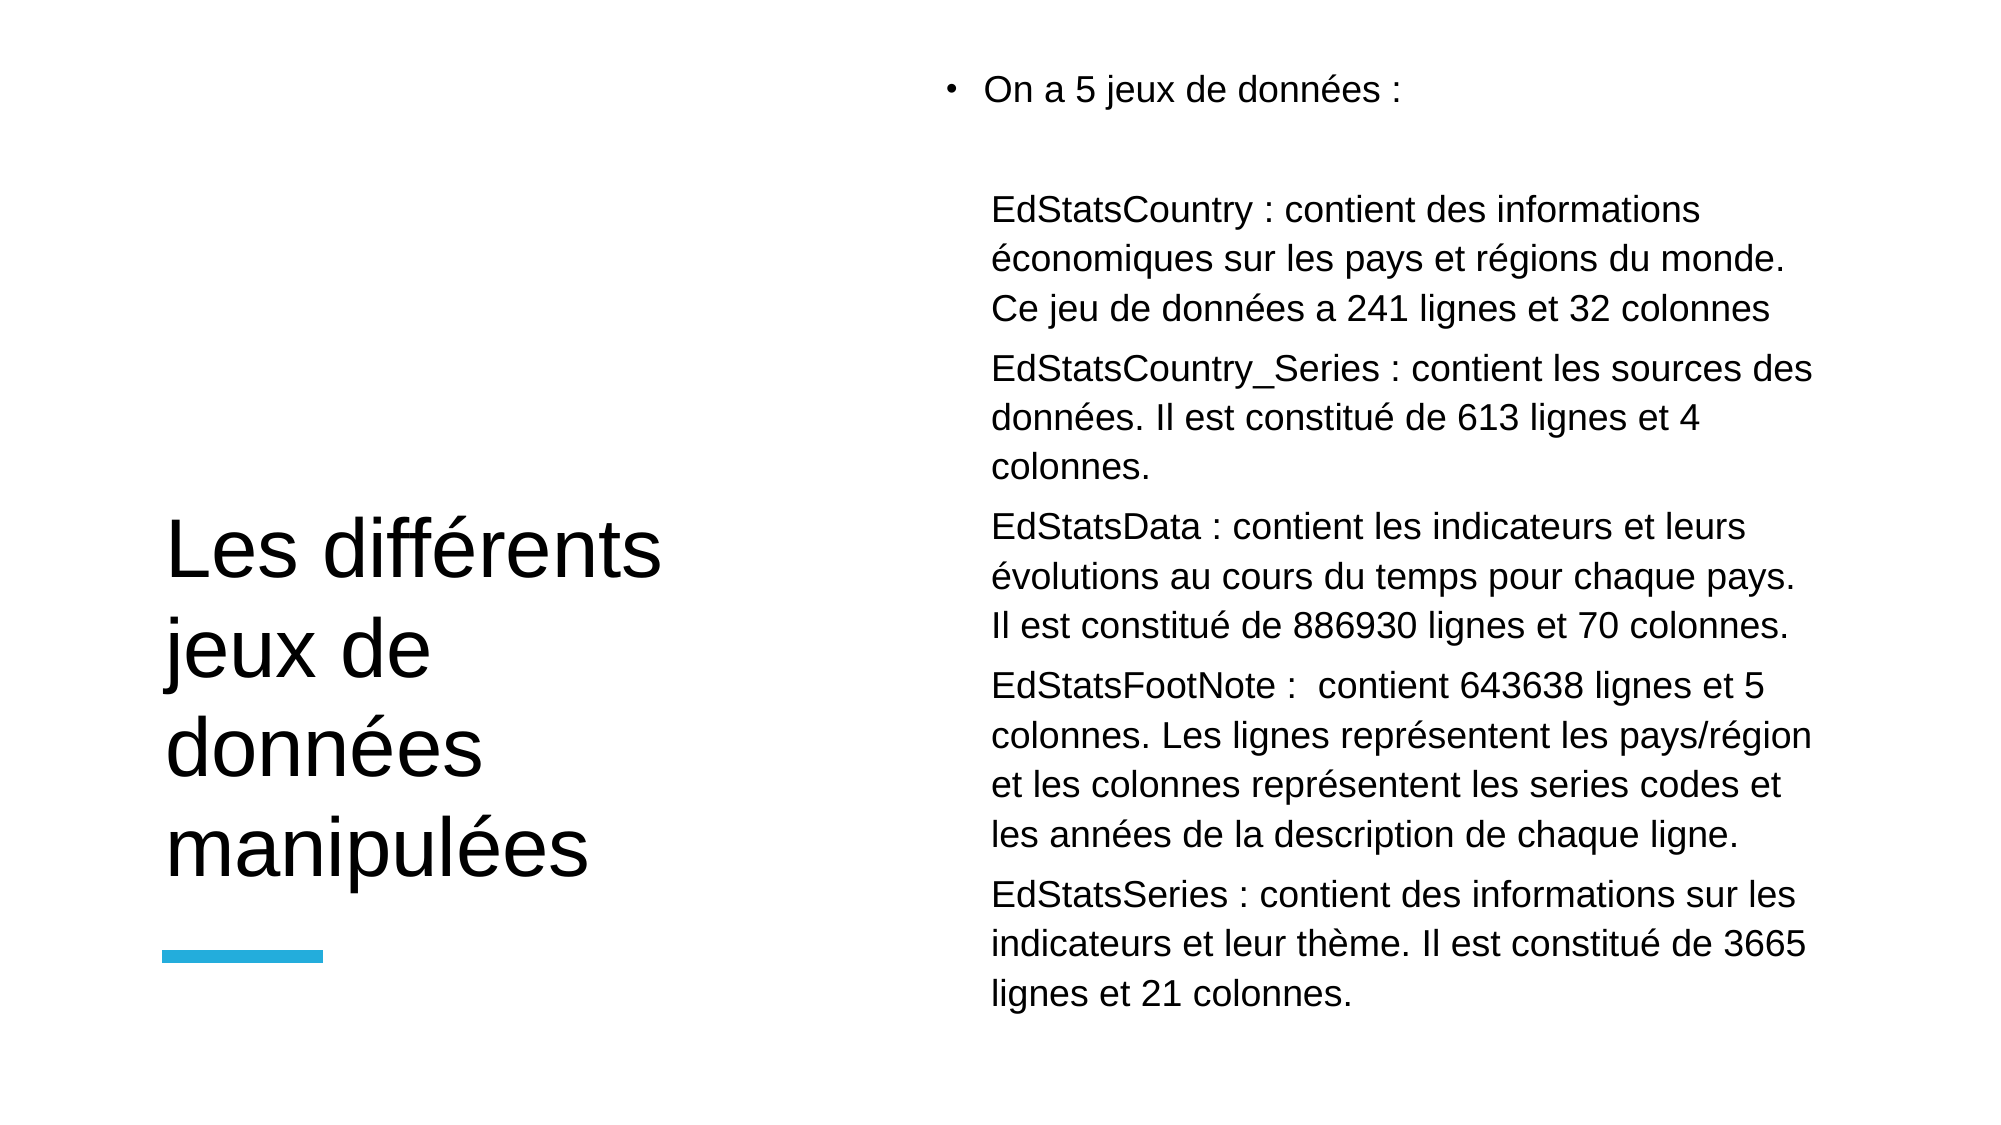

On a 5 jeux de données :

EdStatsCountry : contient des informations économiques sur les pays et régions du monde. Ce jeu de données a 241 lignes et 32 colonnes
EdStatsCountry_Series : contient les sources des données. Il est constitué de 613 lignes et 4 colonnes.
EdStatsData : contient les indicateurs et leurs évolutions au cours du temps pour chaque pays. Il est constitué de 886930 lignes et 70 colonnes.
EdStatsFootNote :  contient 643638 lignes et 5 colonnes. Les lignes représentent les pays/région et les colonnes représentent les series codes et les années de la description de chaque ligne.
EdStatsSeries : contient des informations sur les indicateurs et leur thème. Il est constitué de 3665 lignes et 21 colonnes.

# Les différents jeux de données manipulées